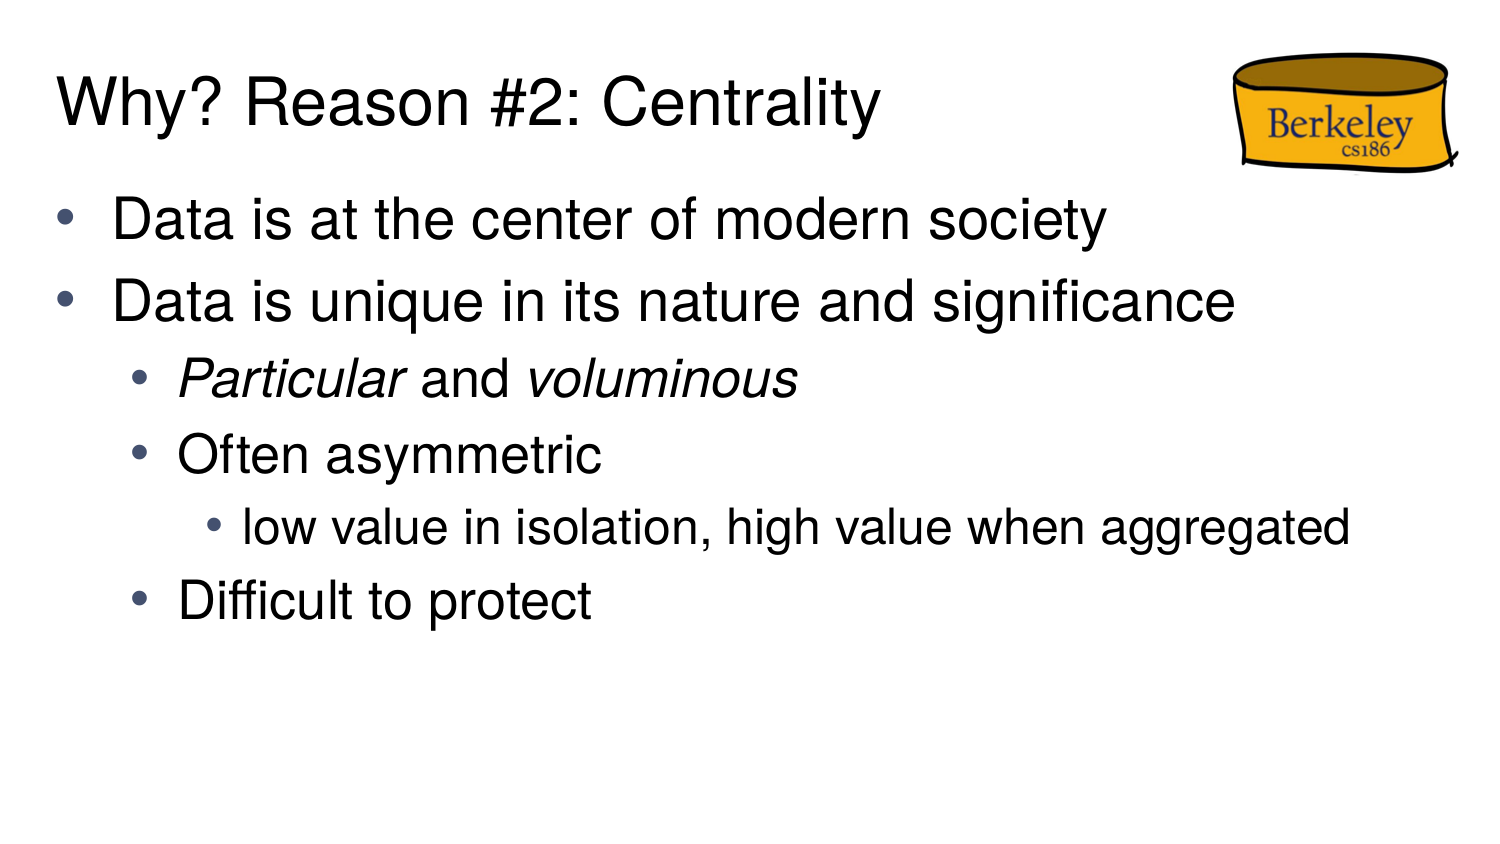

# Why? Reason #2: Centrality
Data is at the center of modern society
Data is unique in its nature and significance
Particular and voluminous
Often asymmetric
low value in isolation, high value when aggregated
Difficult to protect